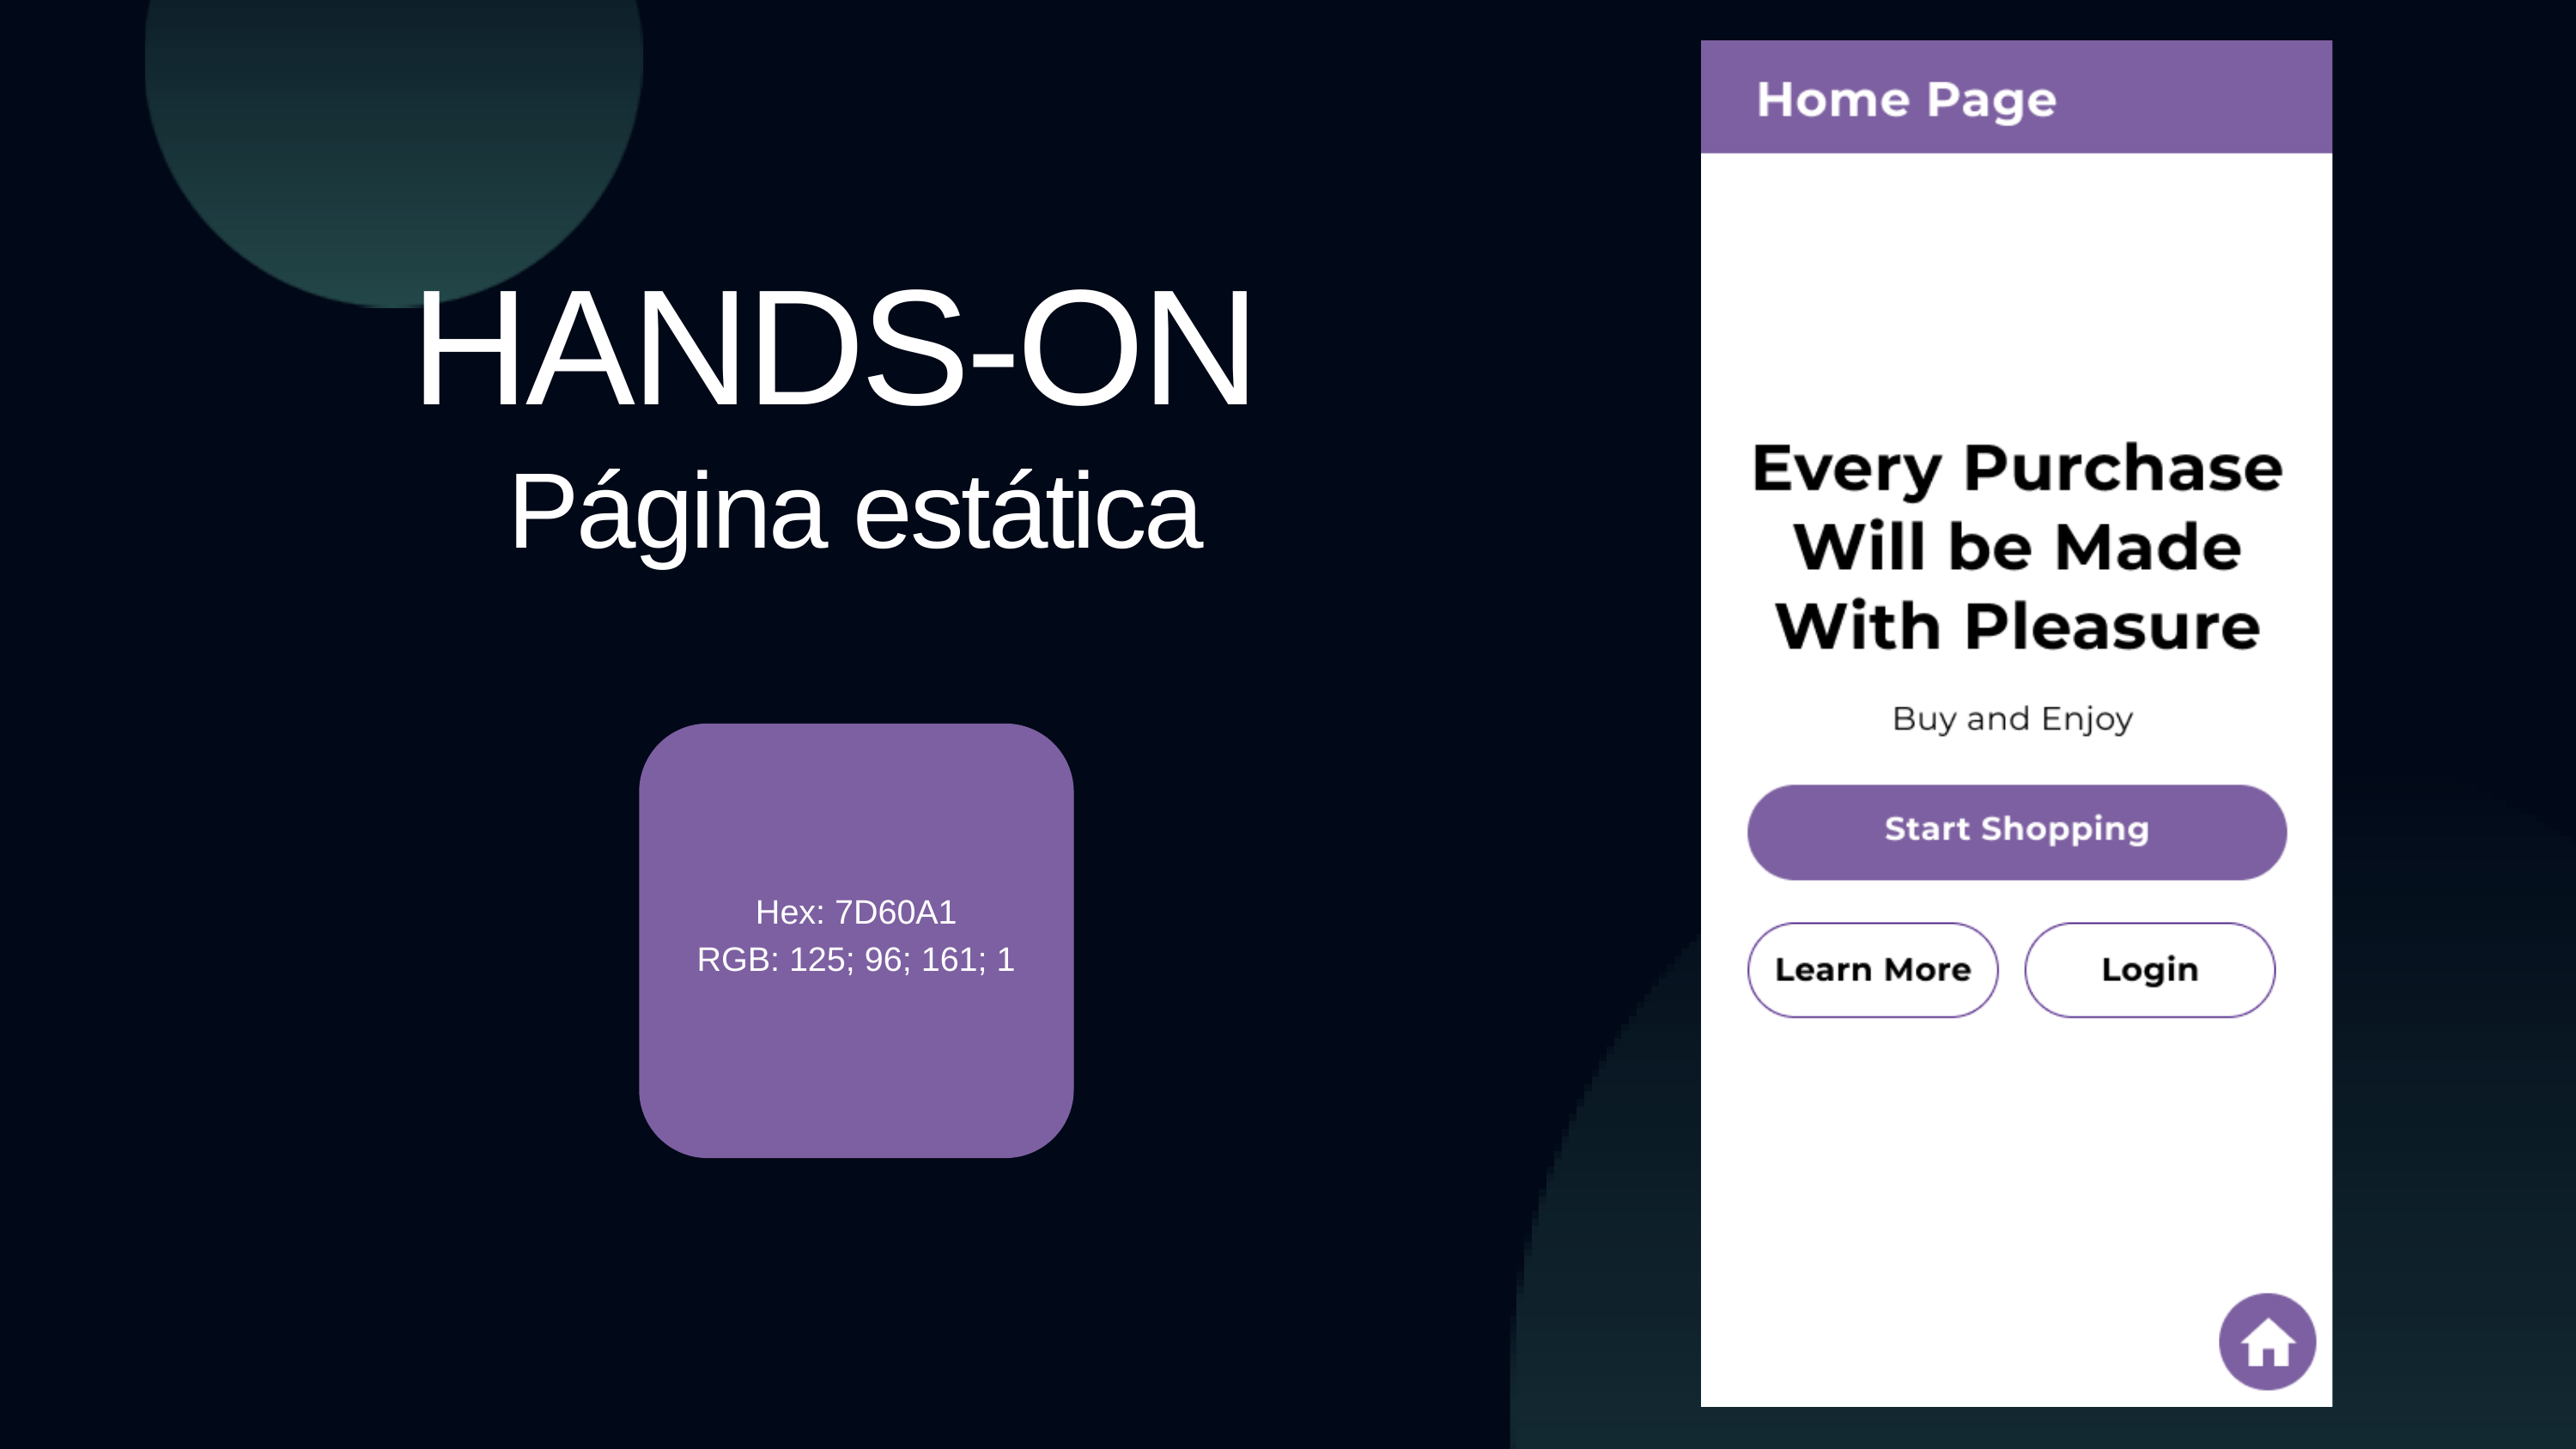

HANDS-ON
Página estática

Hex: 7D60A1
RGB: 125; 96; 161; 1